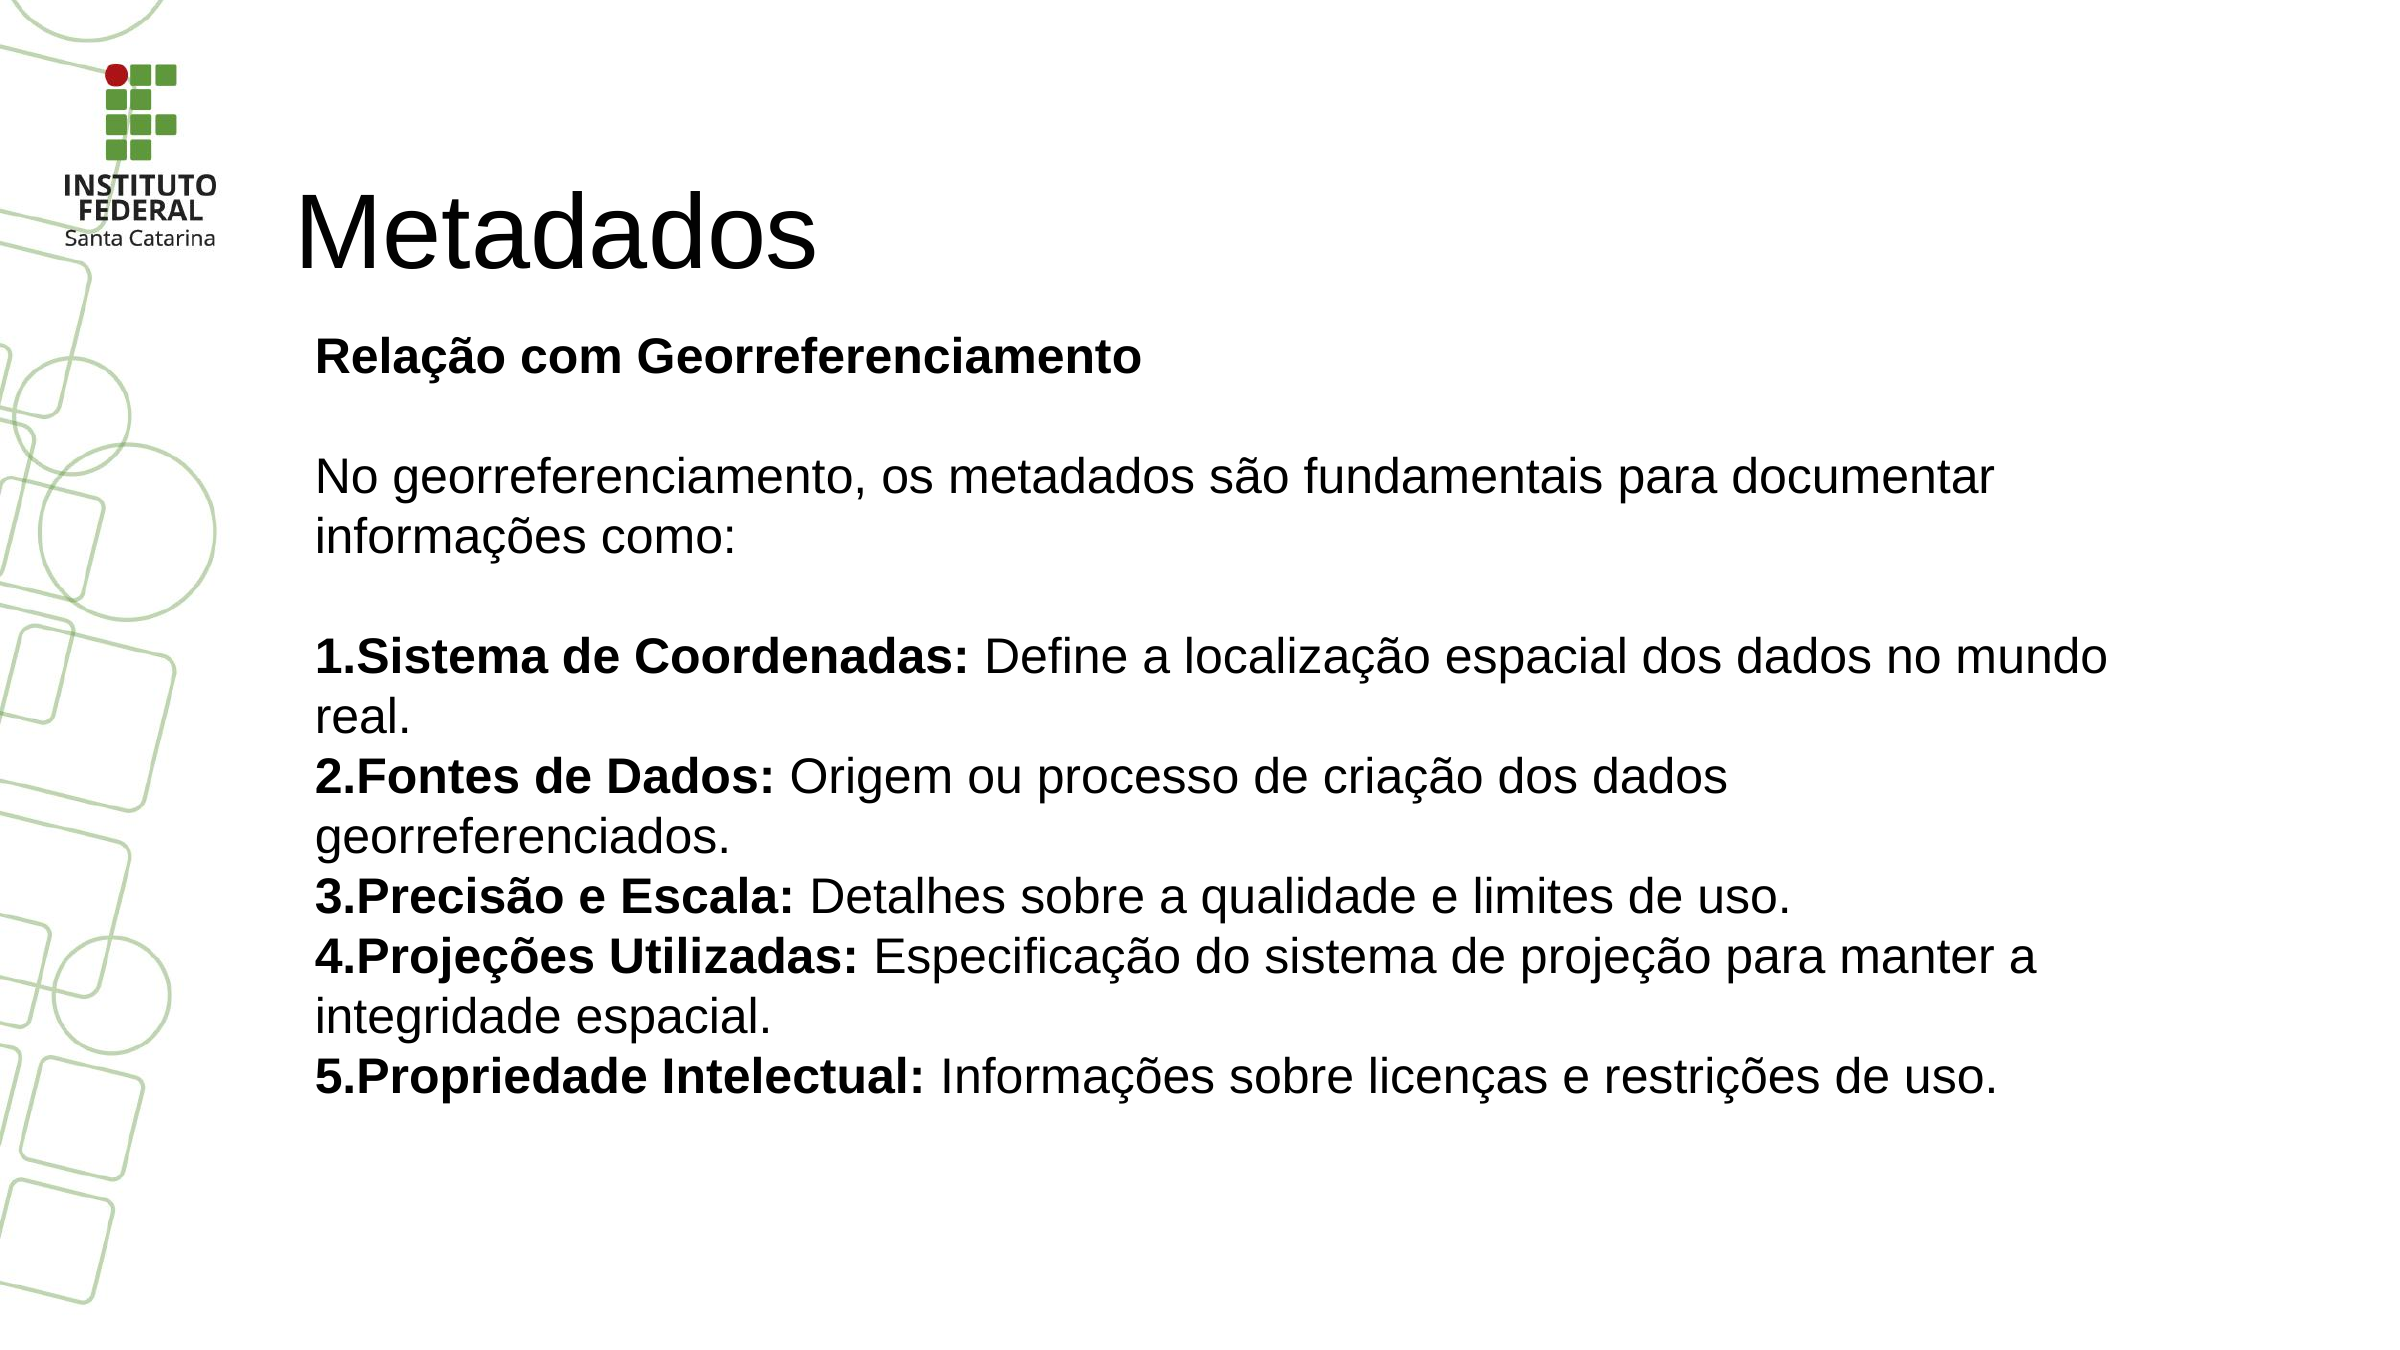

Metadados
Relação com Georreferenciamento

No georreferenciamento, os metadados são fundamentais para documentar informações como:

Sistema de Coordenadas: Define a localização espacial dos dados no mundo real.
Fontes de Dados: Origem ou processo de criação dos dados georreferenciados.
Precisão e Escala: Detalhes sobre a qualidade e limites de uso.
Projeções Utilizadas: Especificação do sistema de projeção para manter a integridade espacial.
Propriedade Intelectual: Informações sobre licenças e restrições de uso.